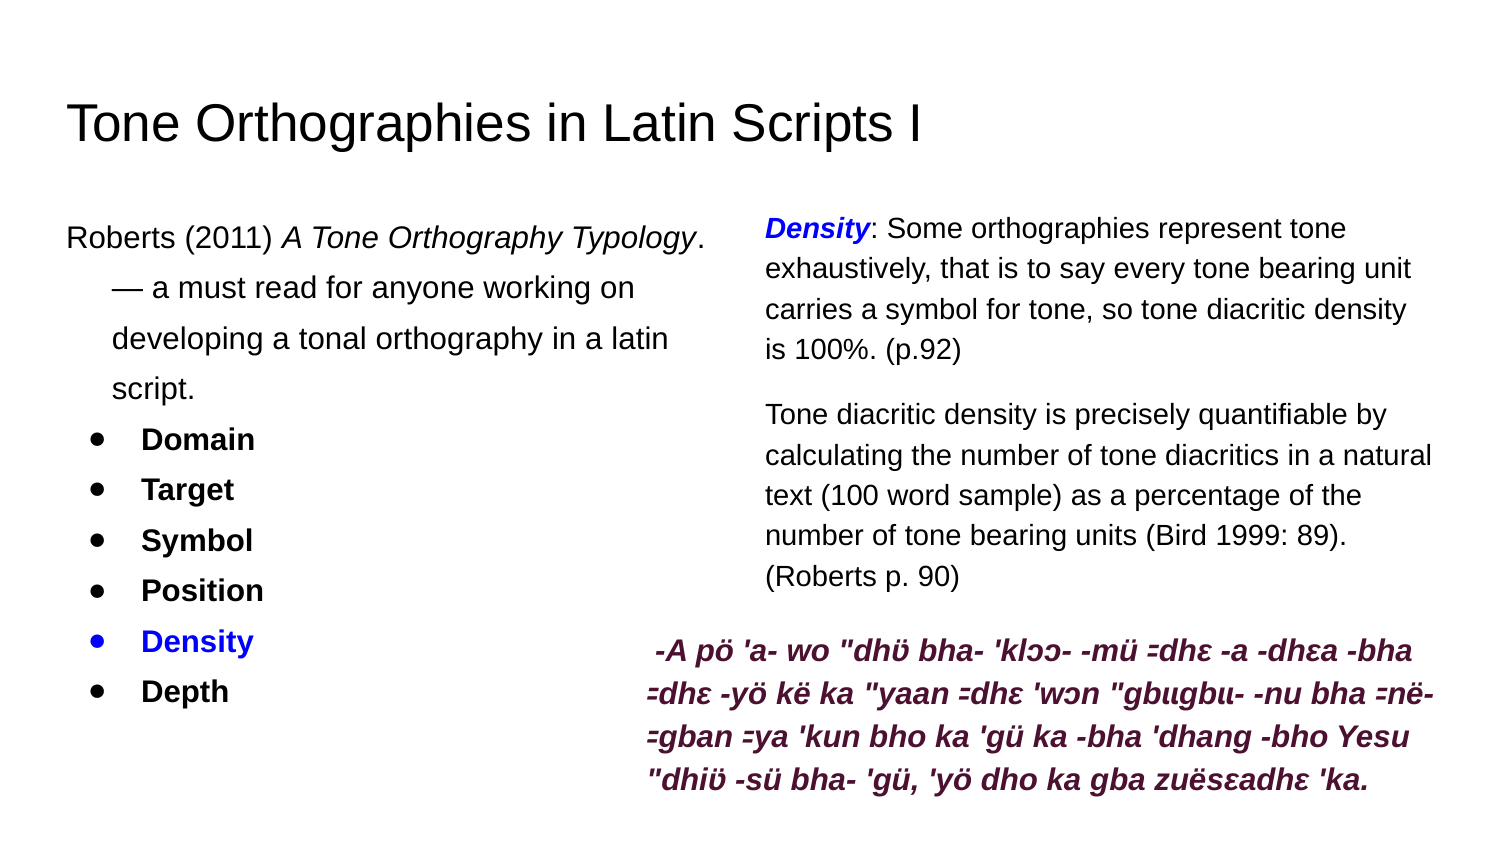

# Tone Orthographies in Latin Scripts I
Roberts (2011) A Tone Orthography Typology.
— a must read for anyone working on developing a tonal orthography in a latin script.
Domain
Target
Symbol
Position
Density
Depth
Density: Some orthographies represent tone exhaustively, that is to say every tone bearing unit carries a symbol for tone, so tone diacritic density is 100%. (p.92)
Tone diacritic density is precisely quantifiable by calculating the number of tone diacritics in a natural text (100 word sample) as a percentage of the number of tone bearing units (Bird 1999: 89). (Roberts p. 90)
 ‐A pö 'a‐ wo "dhʋ̈ bha‐ 'klɔɔ‐ ‐mü ꞊dhɛ ‐a ‐dhɛa ‐bha ꞊dhɛ ‐yö kë ka "yaan ꞊dhɛ 'wɔn "gbɩɩgbɩɩ‐ ‐nu bha ꞊në‐ ꞊gban ꞊ya 'kun bho ka 'gü ka ‐bha 'dhang ‐bho Yesu "dhiʋ̈ ‐sü bha‐ 'gü, 'yö dho ka gba zuësɛadhɛ 'ka.